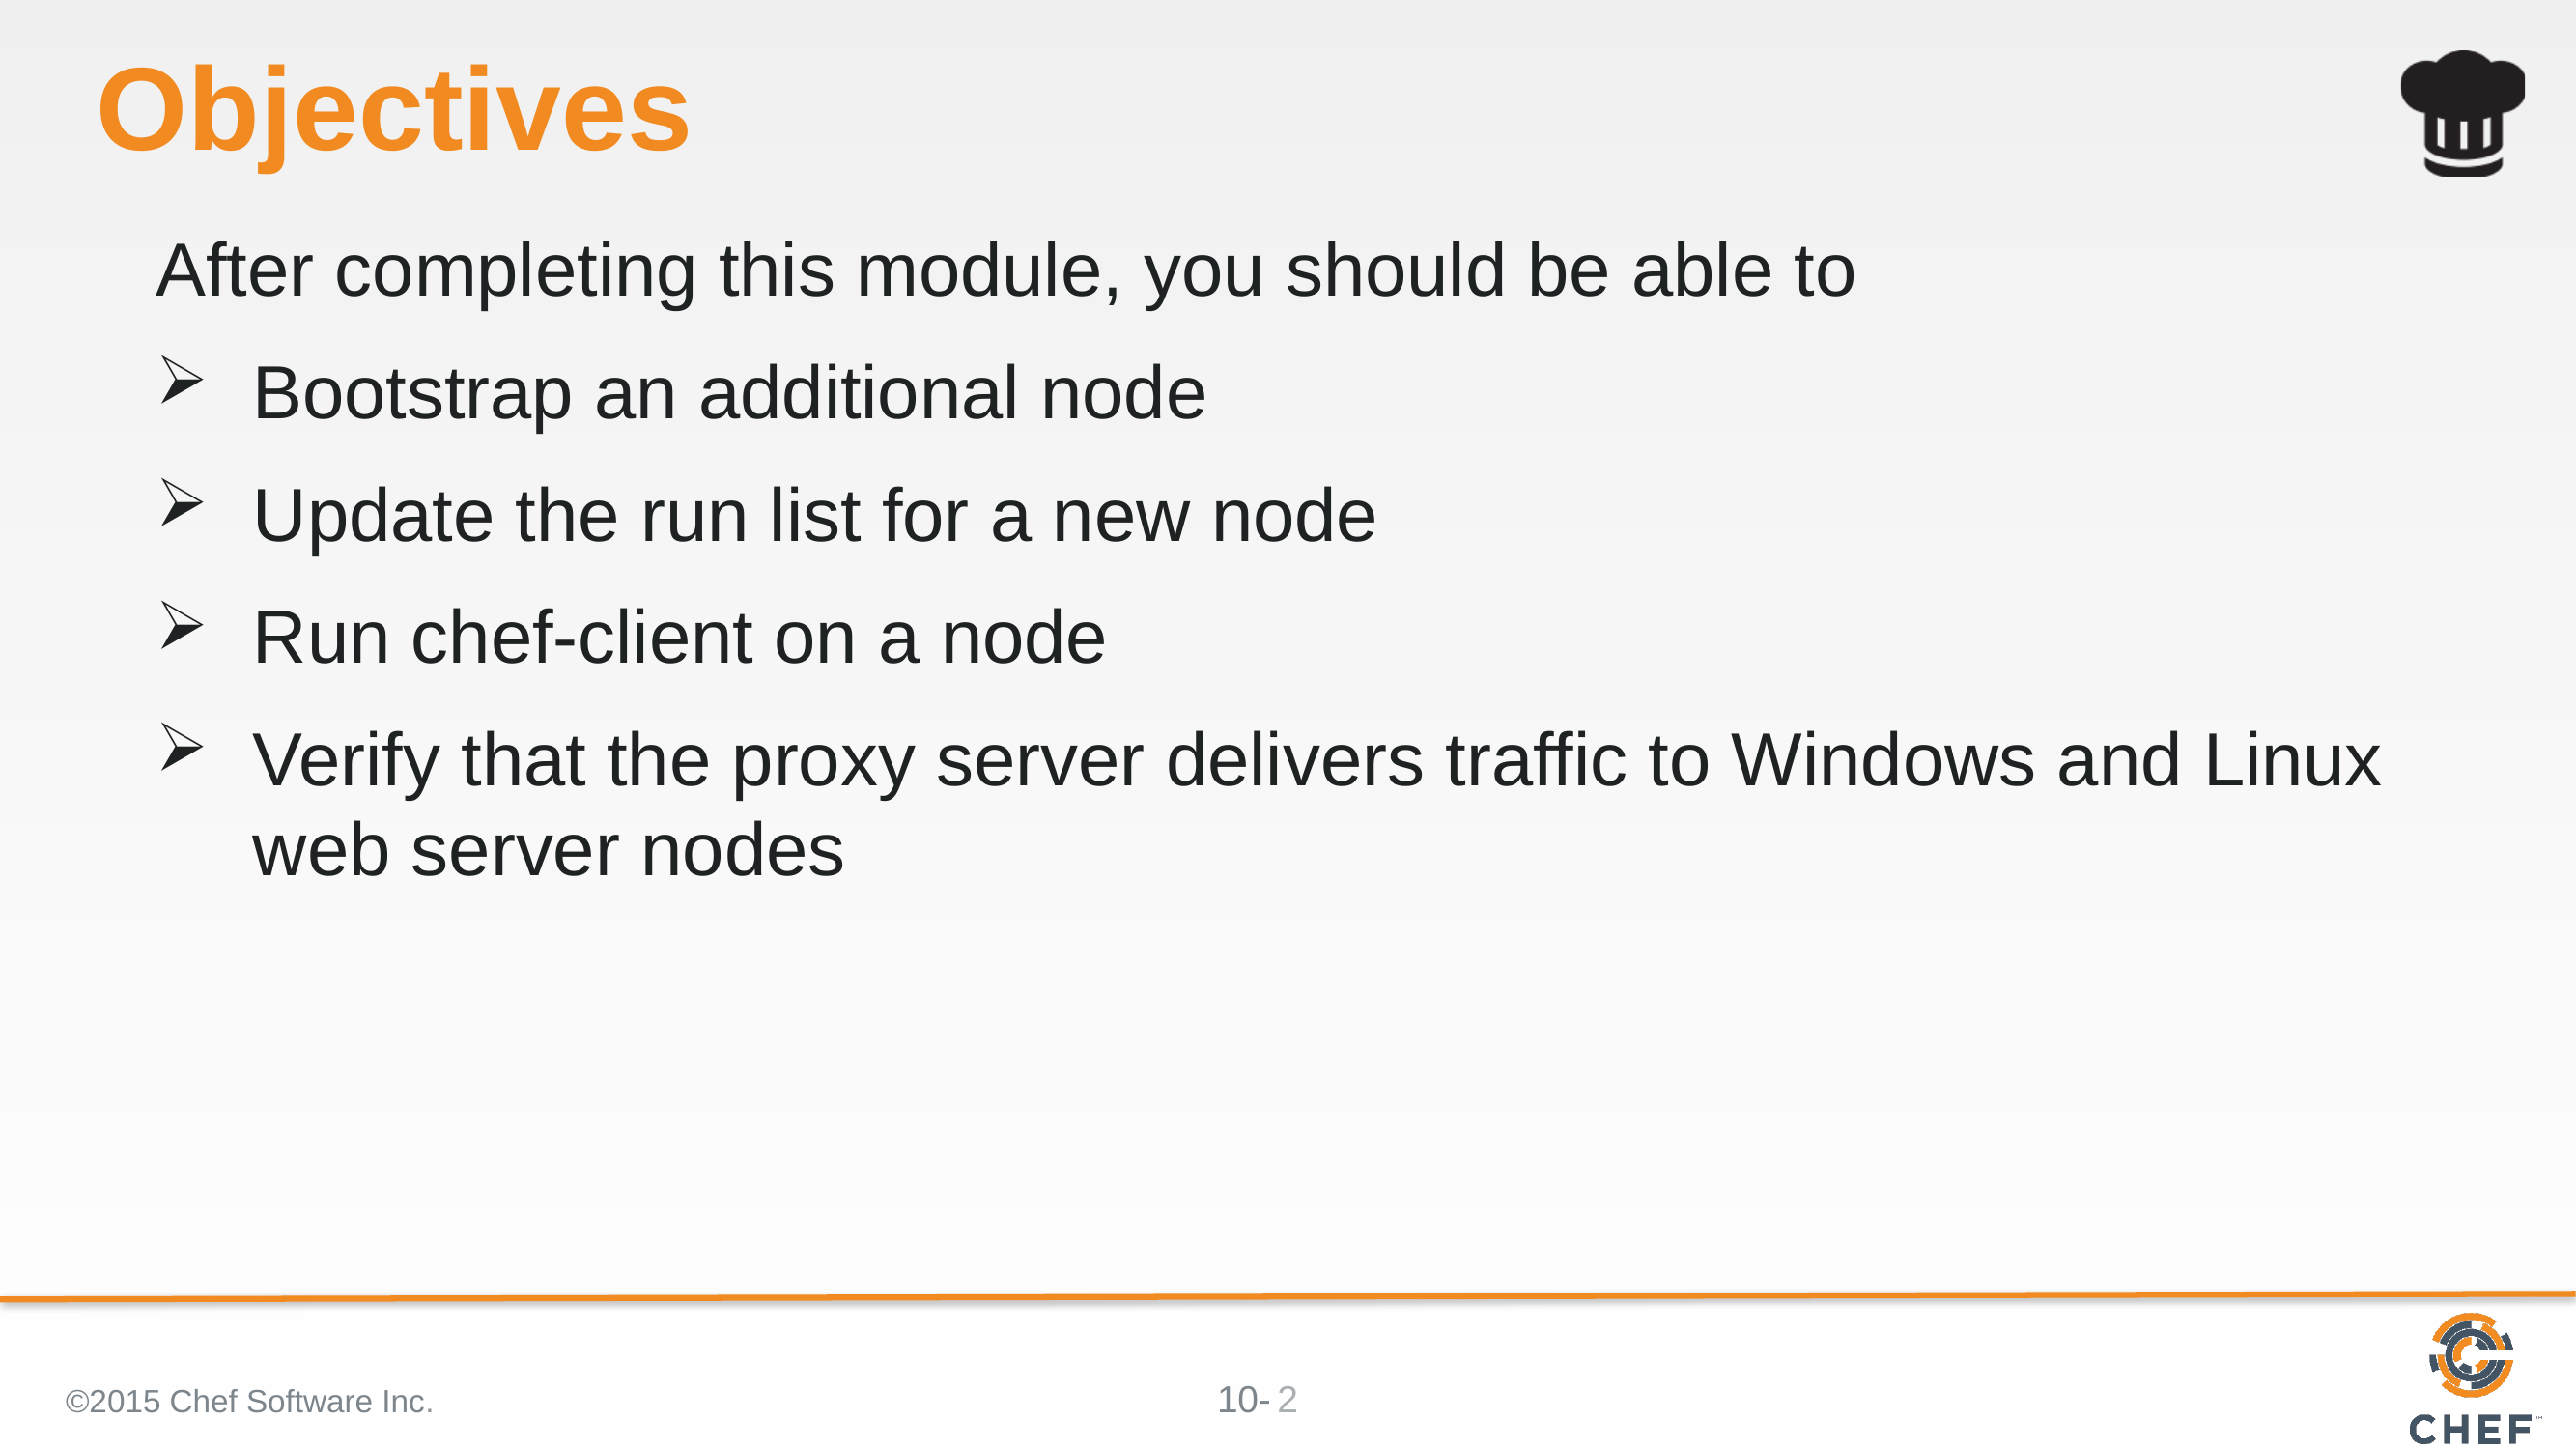

# Objectives
After completing this module, you should be able to
Bootstrap an additional node
Update the run list for a new node
Run chef-client on a node
Verify that the proxy server delivers traffic to Windows and Linux web server nodes
©2015 Chef Software Inc.
2